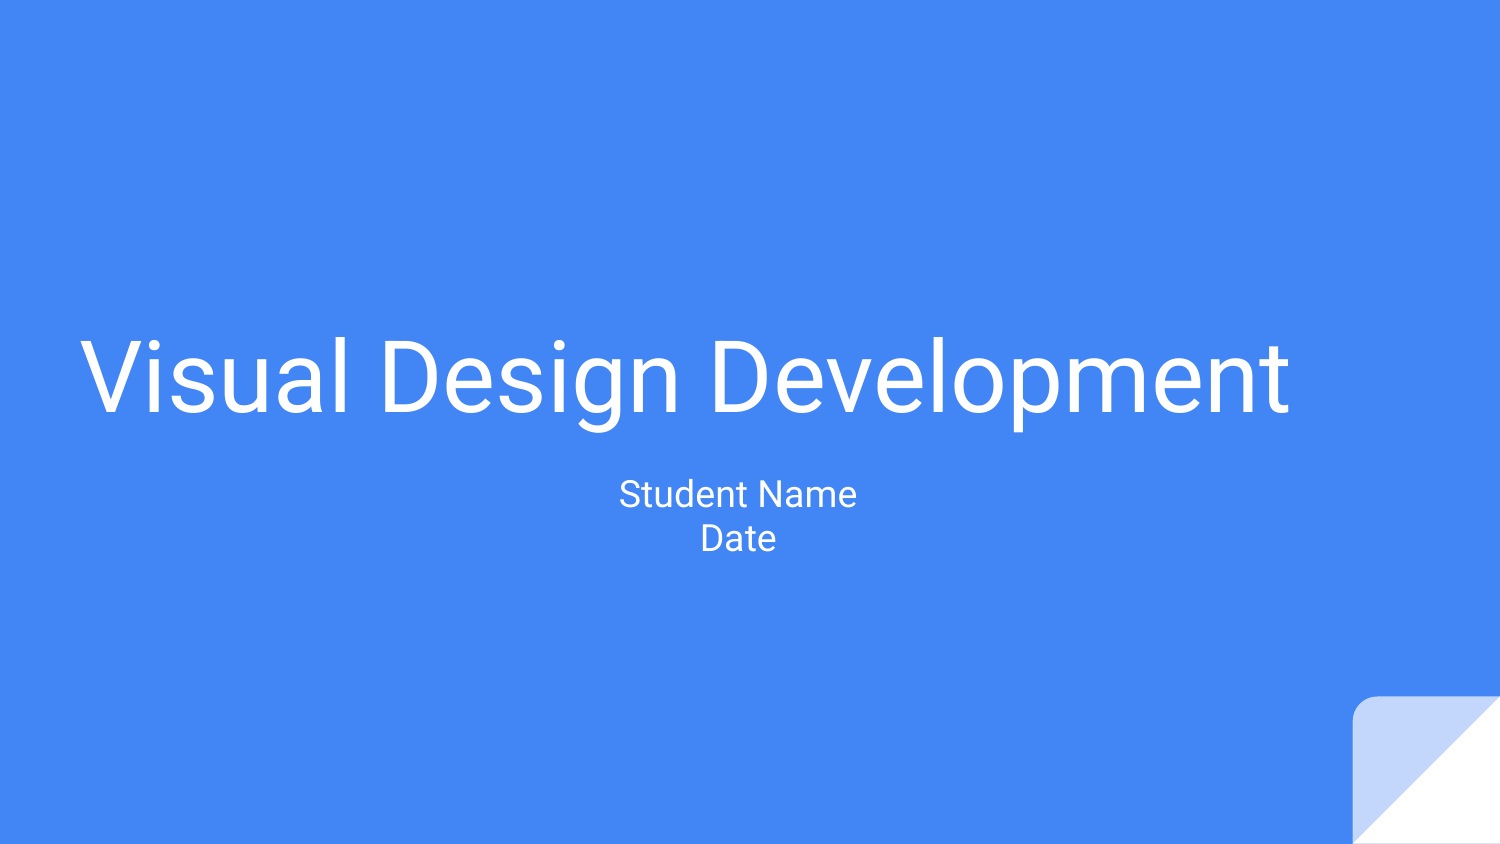

# Visual Design Development
Student Name
Date